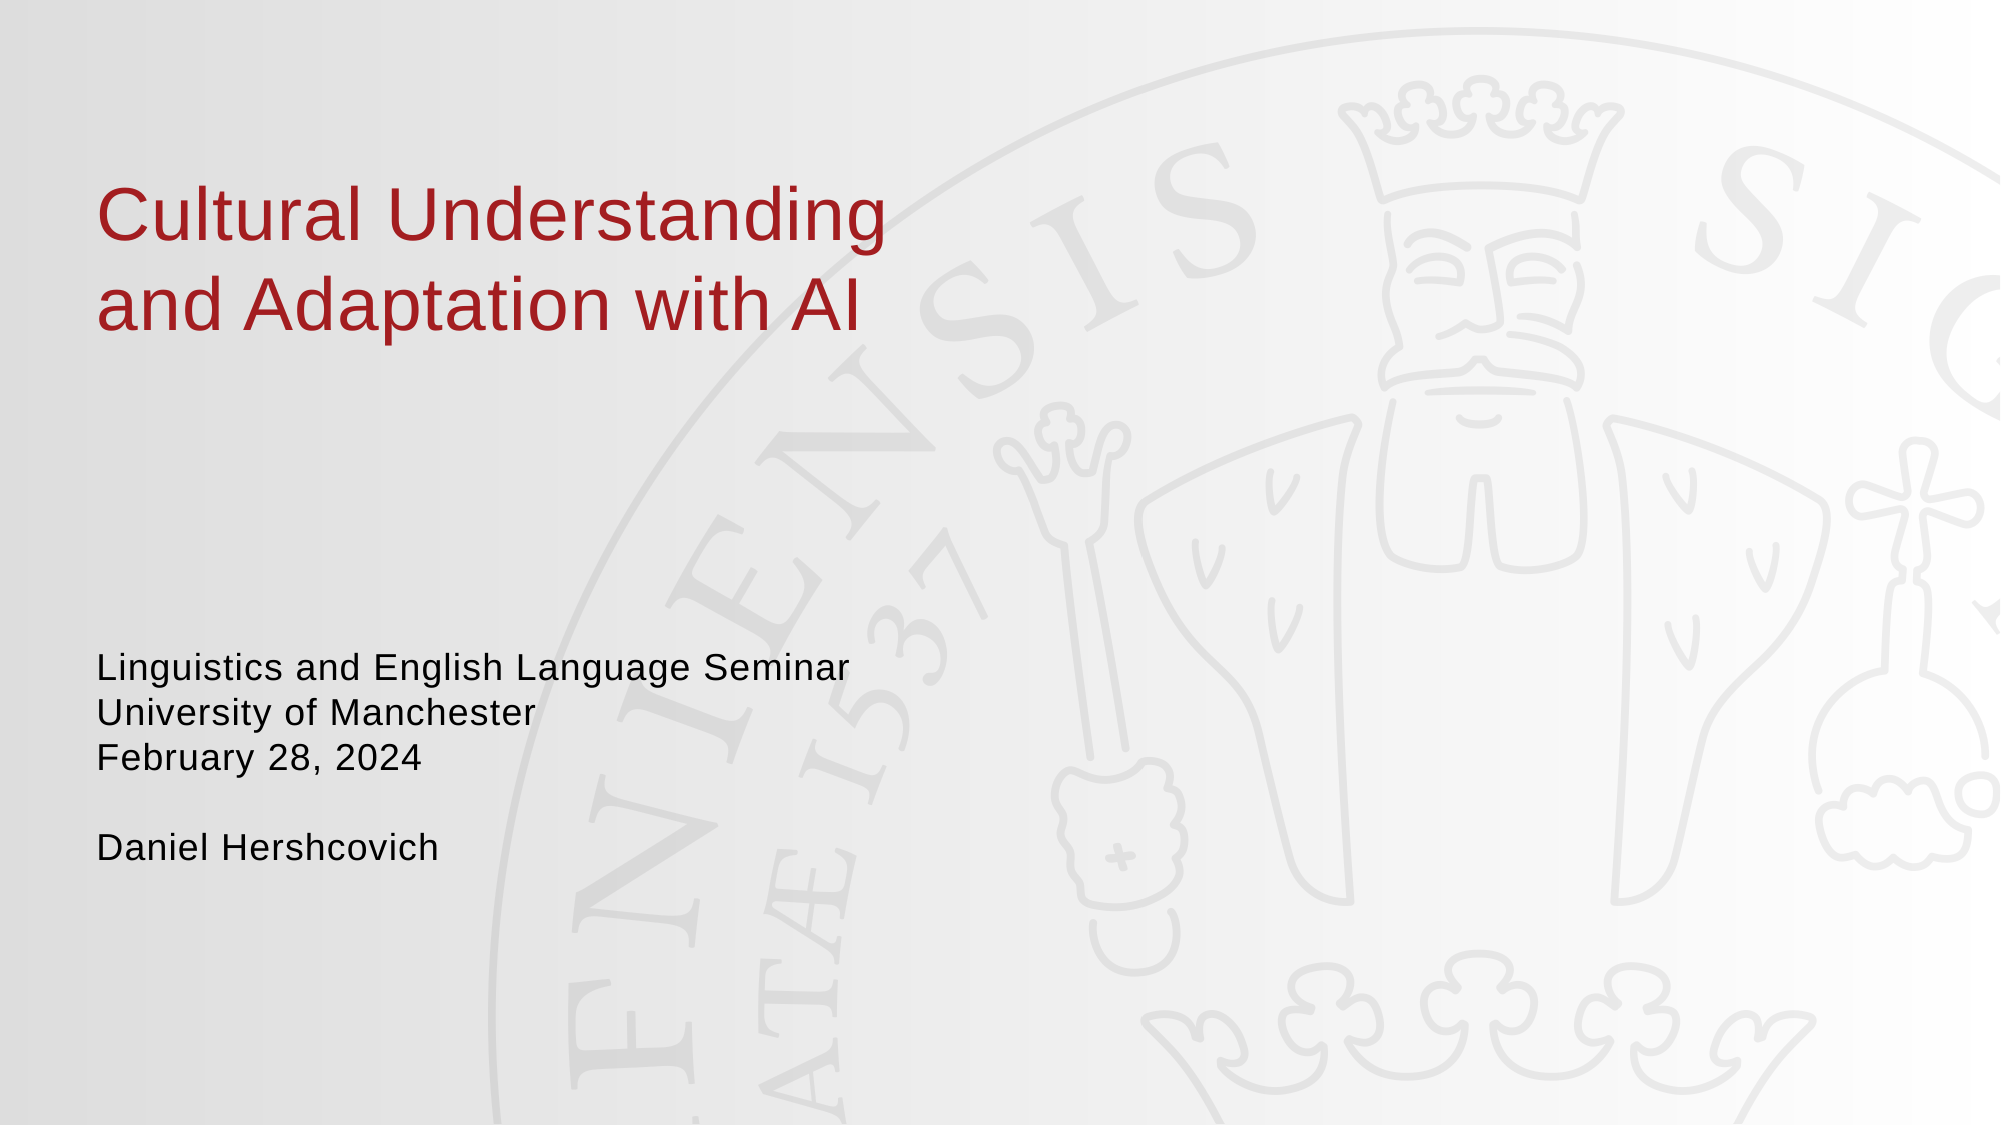

#
Cultural Understanding and Adaptation with AI
Linguistics and English Language Seminar
University of Manchester
February 28, 2024

Daniel Hershcovich
19/02/2024
1